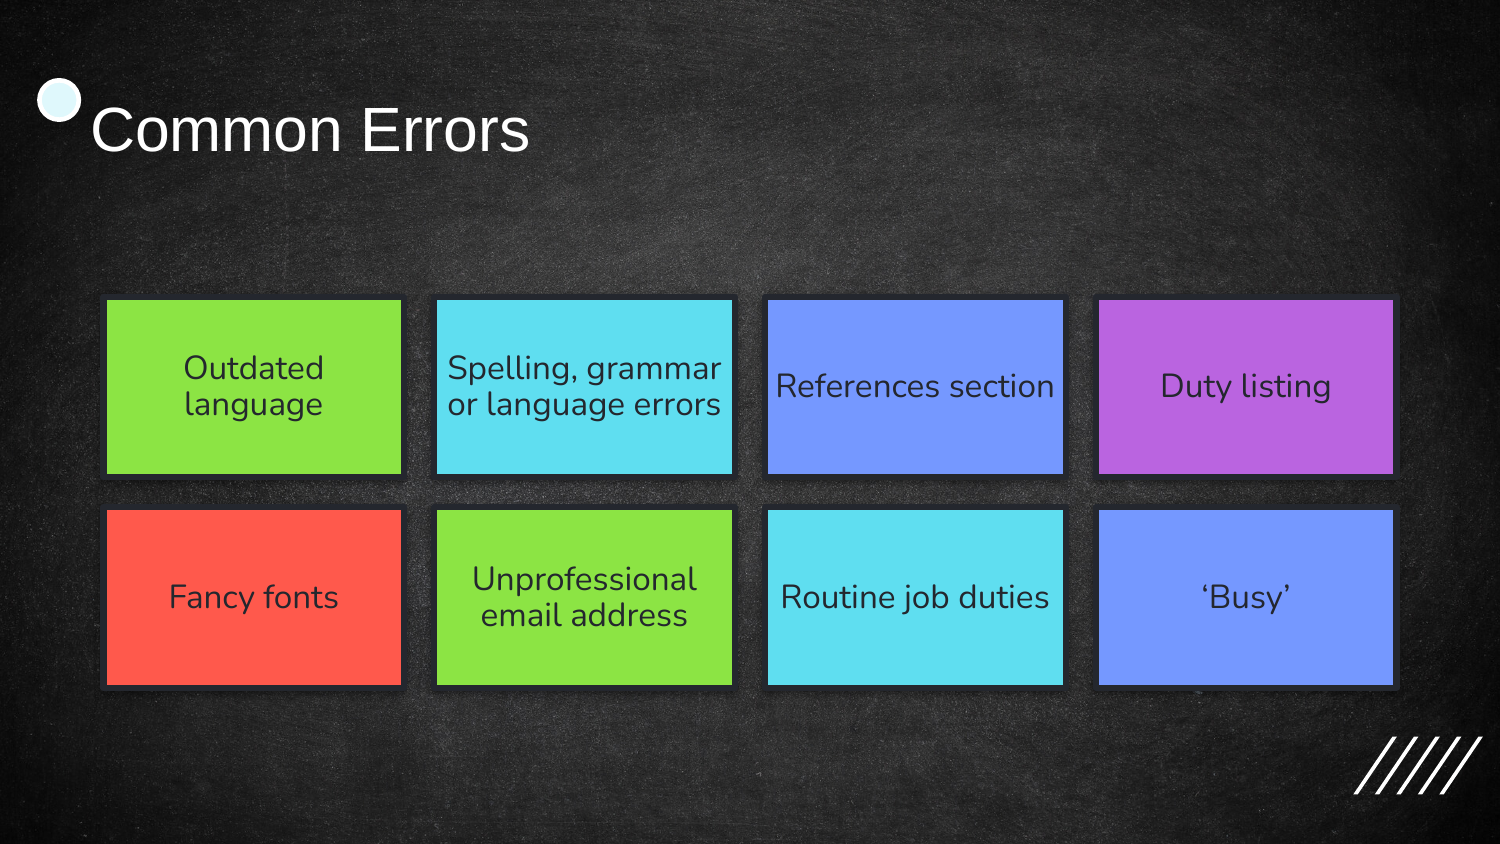

# Common Errors
Outdated language
Spelling, grammar or language errors
References section
Duty listing
Fancy fonts
Unprofessional email address
Routine job duties
‘Busy’